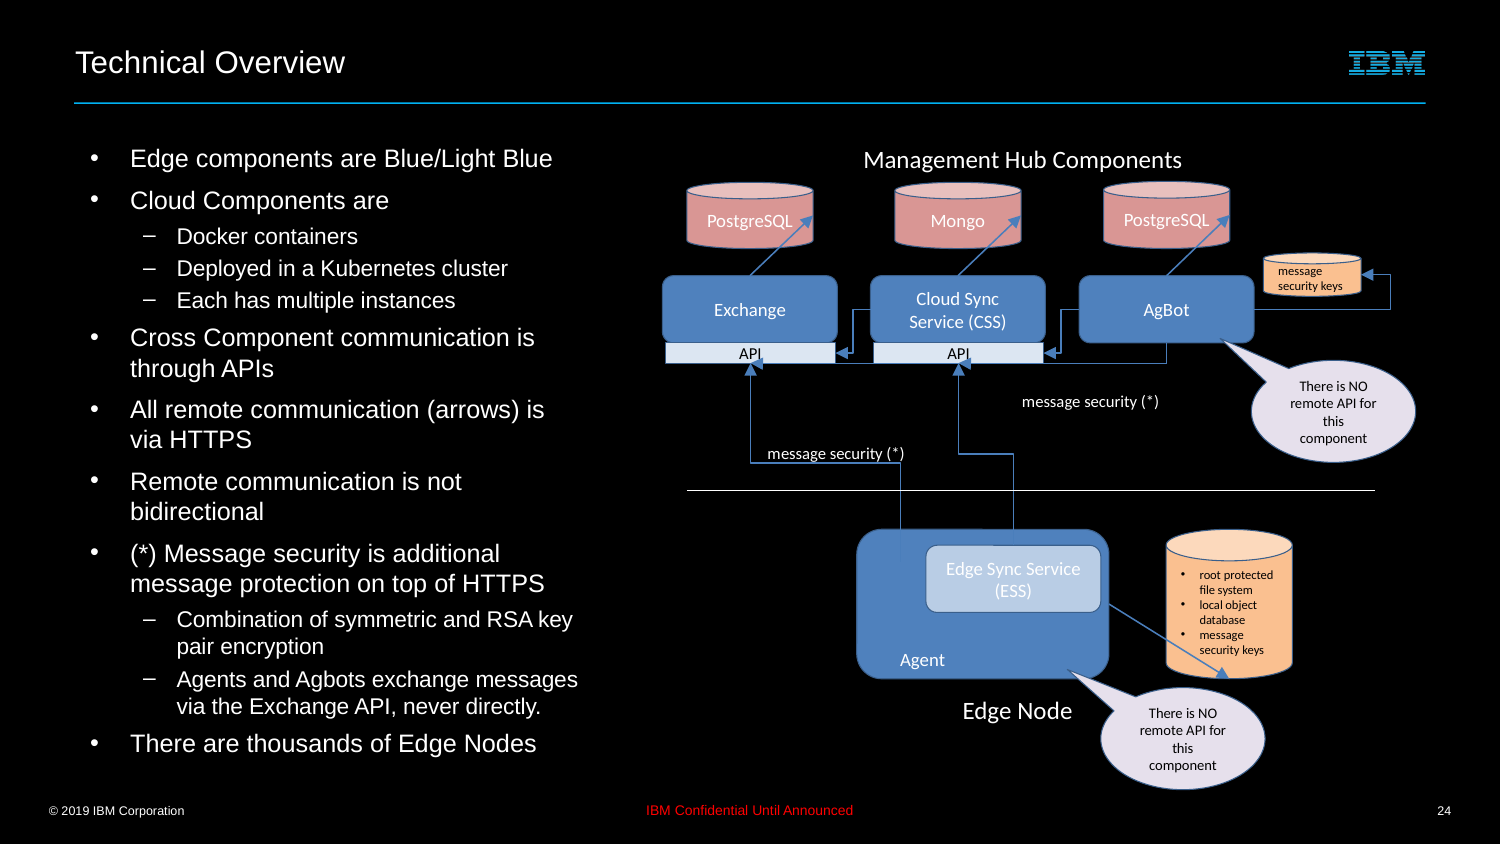

# Technical Overview
Edge components are Blue/Light Blue
Cloud Components are
Docker containers
Deployed in a Kubernetes cluster
Each has multiple instances
Cross Component communication is through APIs
All remote communication (arrows) is via HTTPS
Remote communication is not bidirectional
(*) Message security is additional message protection on top of HTTPS
Combination of symmetric and RSA key pair encryption
Agents and Agbots exchange messages via the Exchange API, never directly.
There are thousands of Edge Nodes
Management Hub Components
PostgreSQL
PostgreSQL
Mongo
message security keys
Exchange
Cloud Sync Service (CSS)
AgBot
API
API
There is NO remote API for this component
message security (*)
message security (*)

root protected file system
local object database
message security keys
Edge Sync Service (ESS)
Agent
Edge Node
There is NO remote API for this component